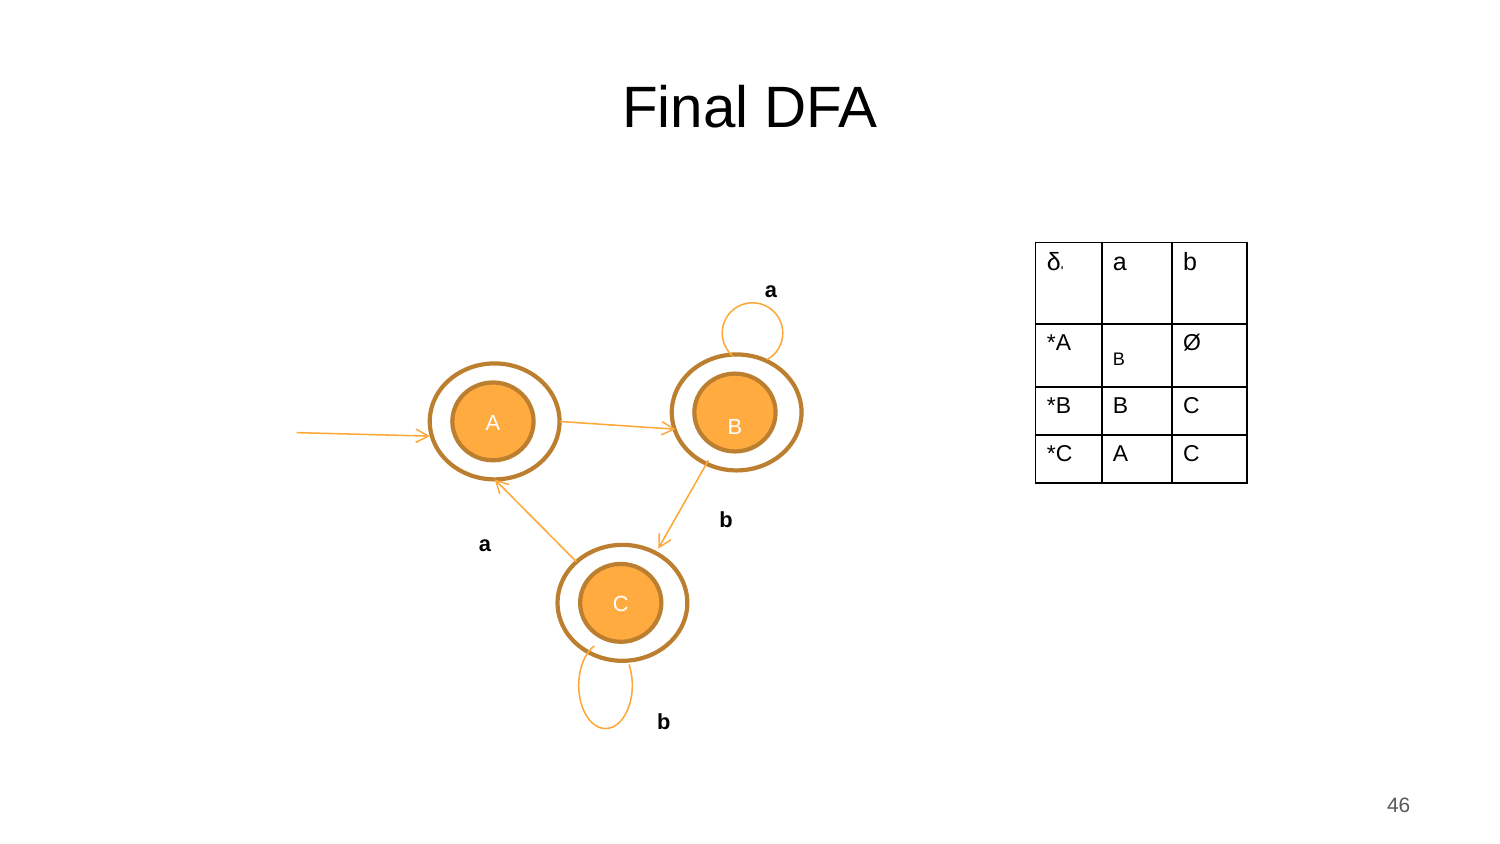

# Final DFA
| δ' | a | b |
| --- | --- | --- |
| \*A | B | Ø |
| \*B | B | C |
| \*C | A | C |
a

	B
A
b
a

C

b
46